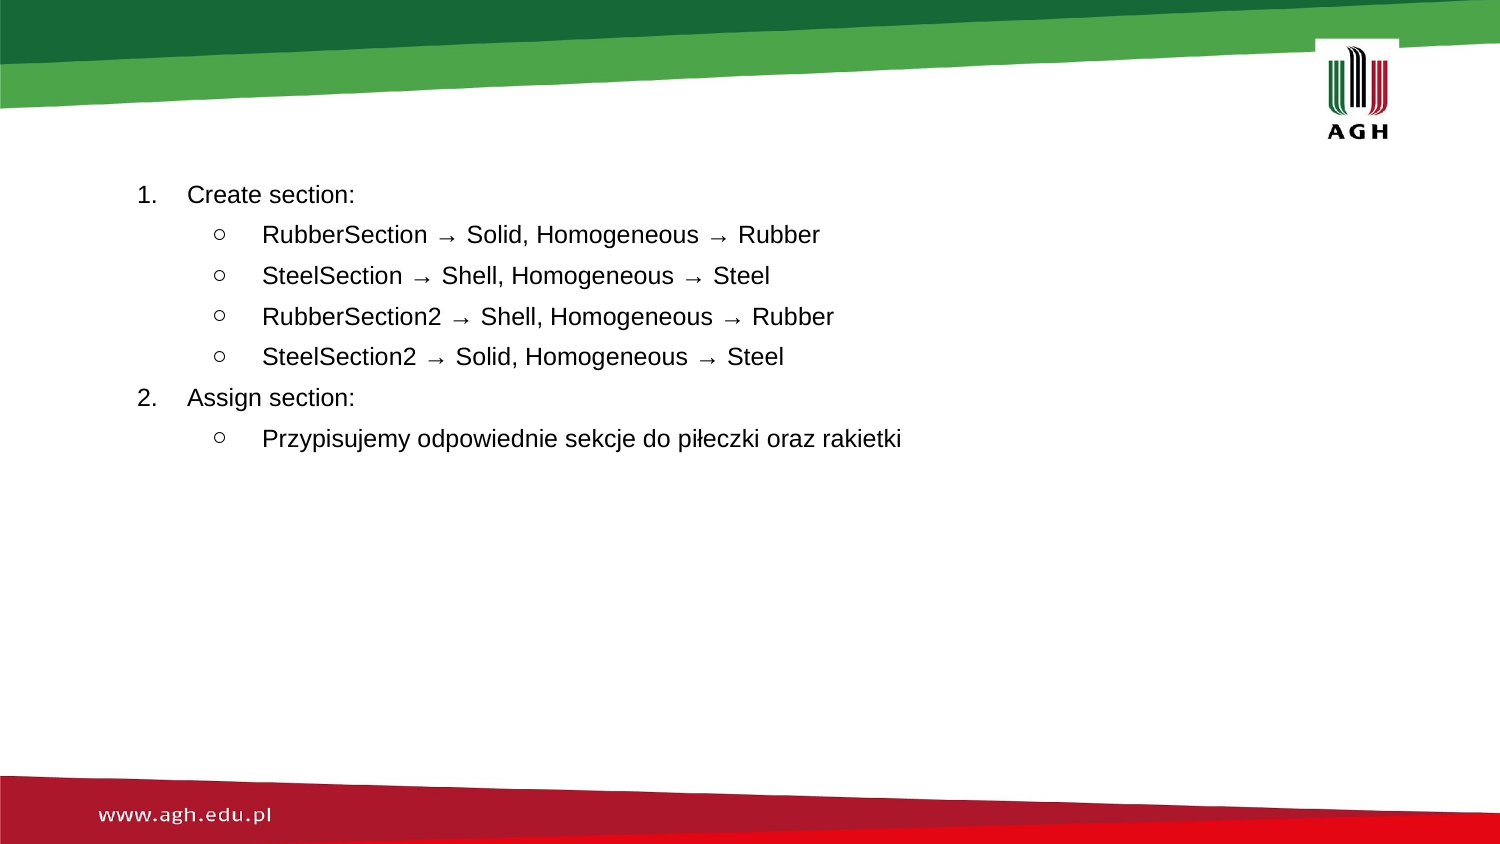

Create section:
RubberSection → Solid, Homogeneous → Rubber
SteelSection → Shell, Homogeneous → Steel
RubberSection2 → Shell, Homogeneous → Rubber
SteelSection2 → Solid, Homogeneous → Steel
Assign section:
Przypisujemy odpowiednie sekcje do piłeczki oraz rakietki